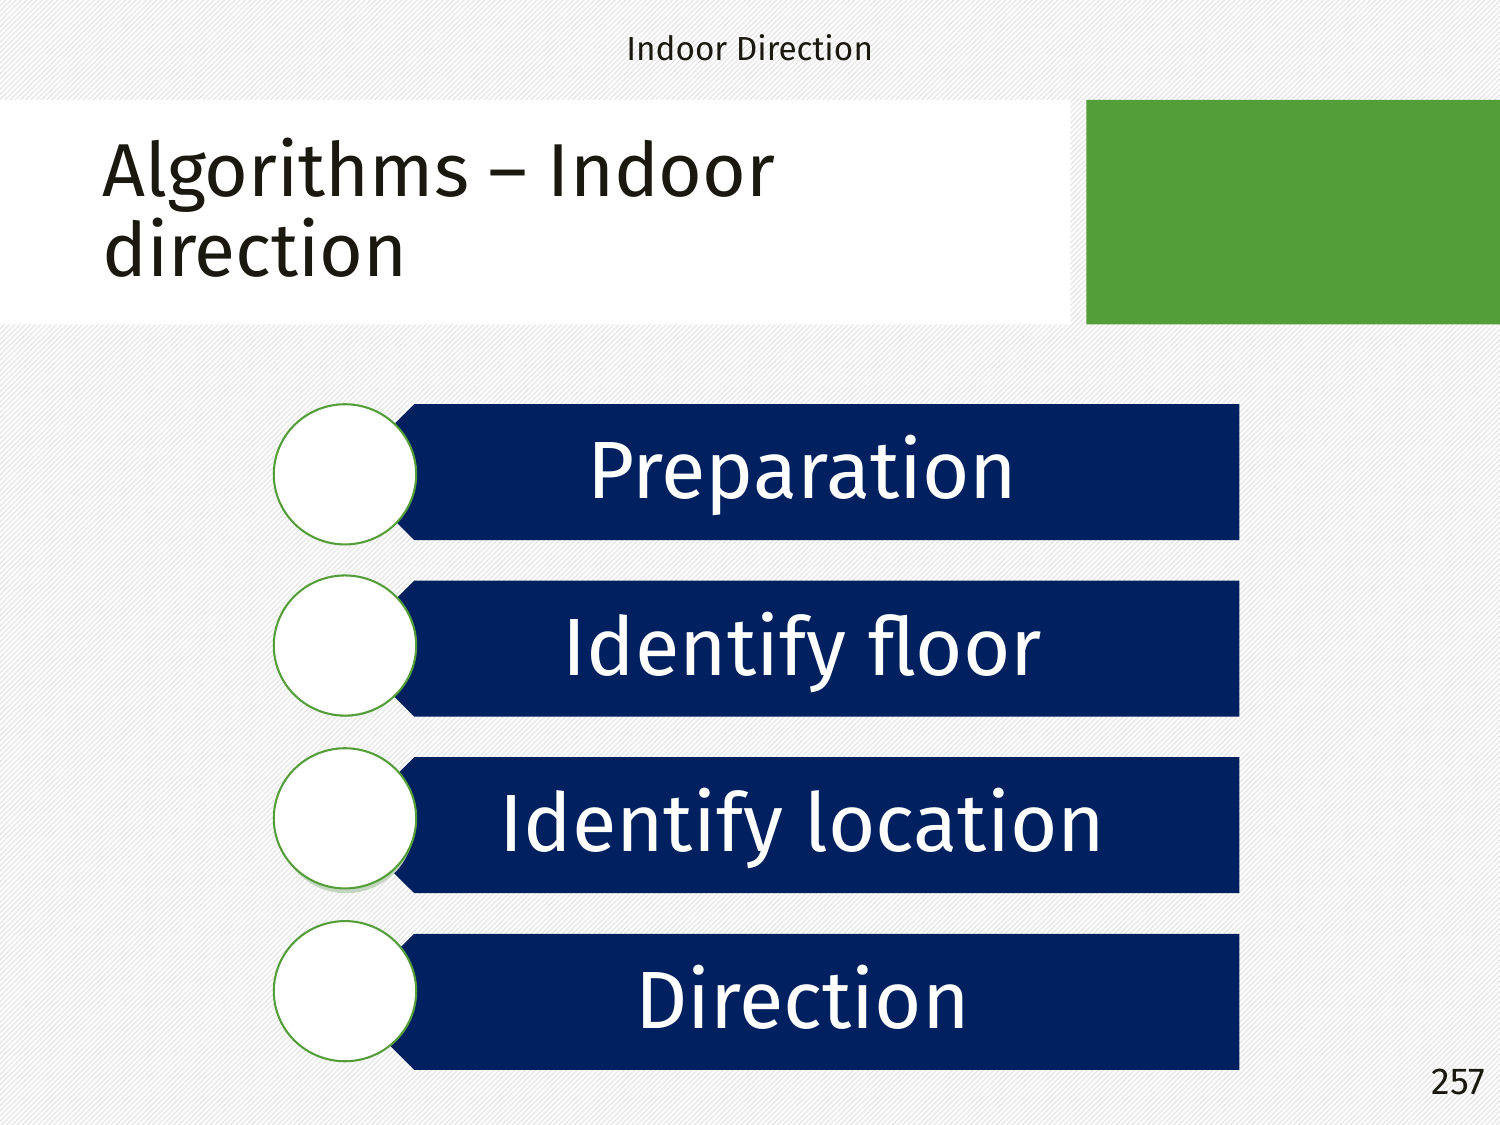

Indoor Direction
# Algorithms – Indoor direction
Preparation
Identify floor
Identify location
Direction

257